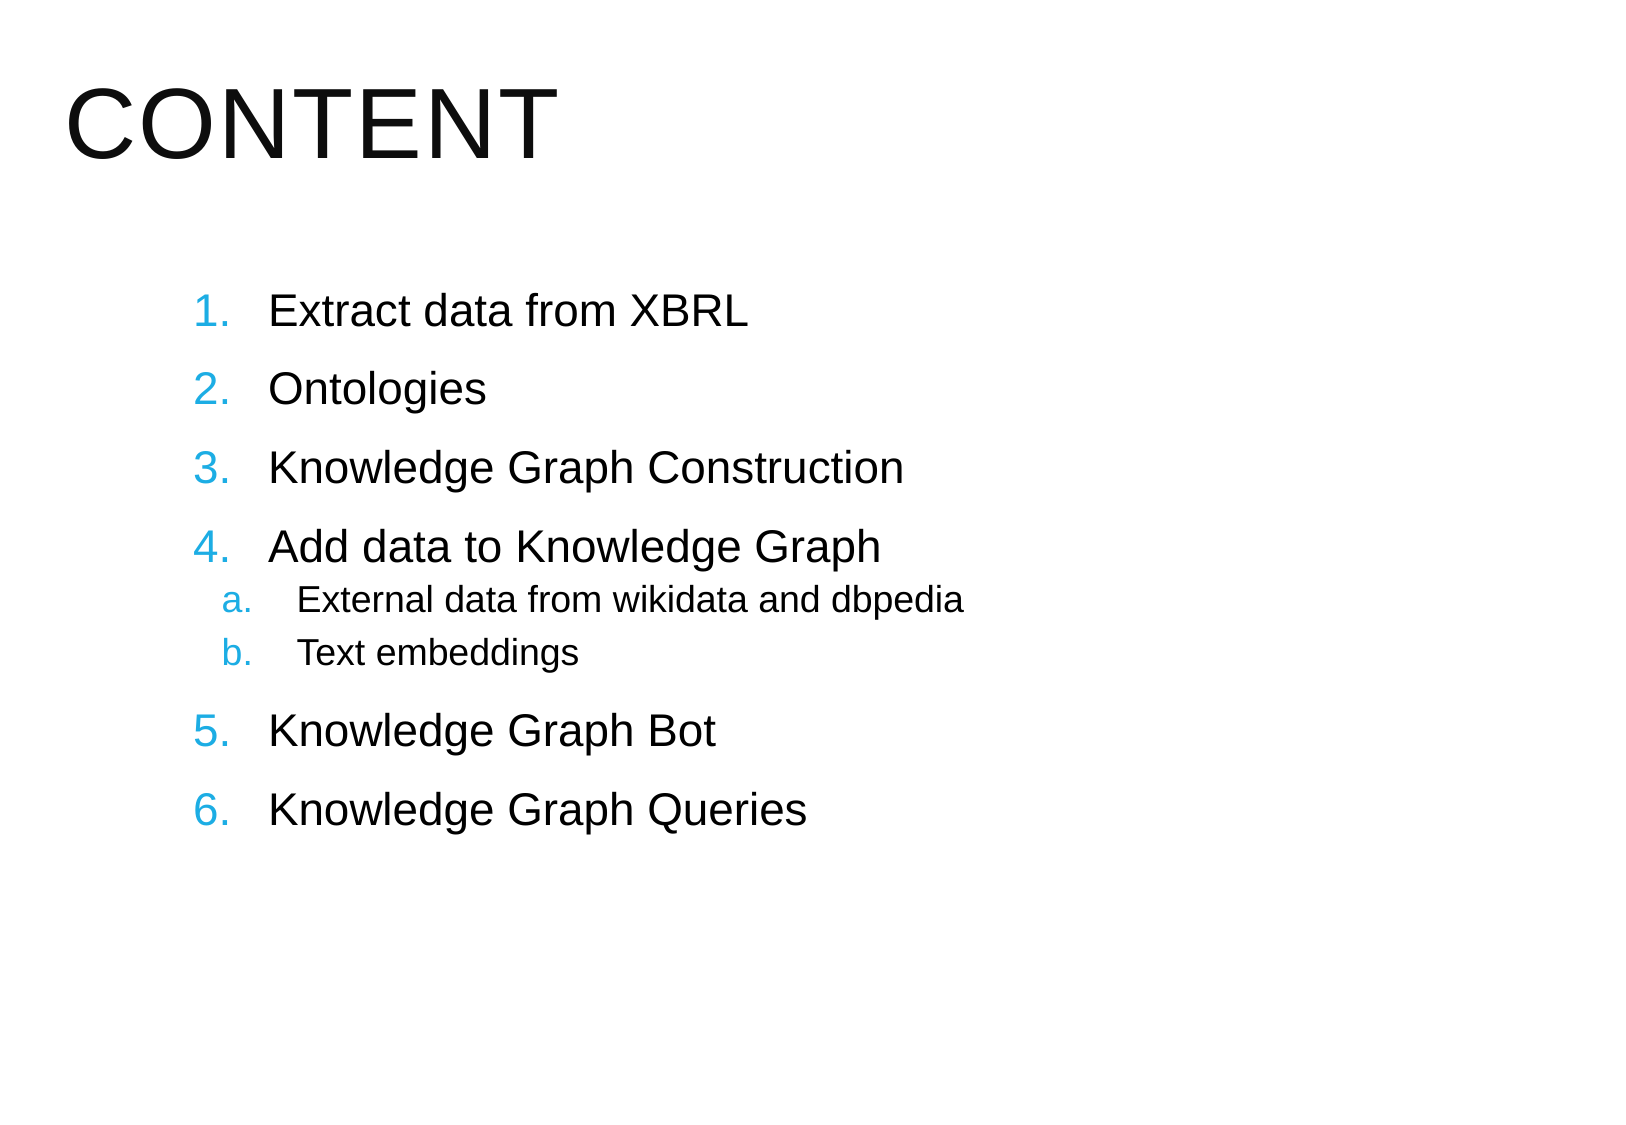

# Content
Extract data from XBRL
Ontologies
Knowledge Graph Construction
Add data to Knowledge Graph
External data from wikidata and dbpedia
Text embeddings
Knowledge Graph Bot
Knowledge Graph Queries